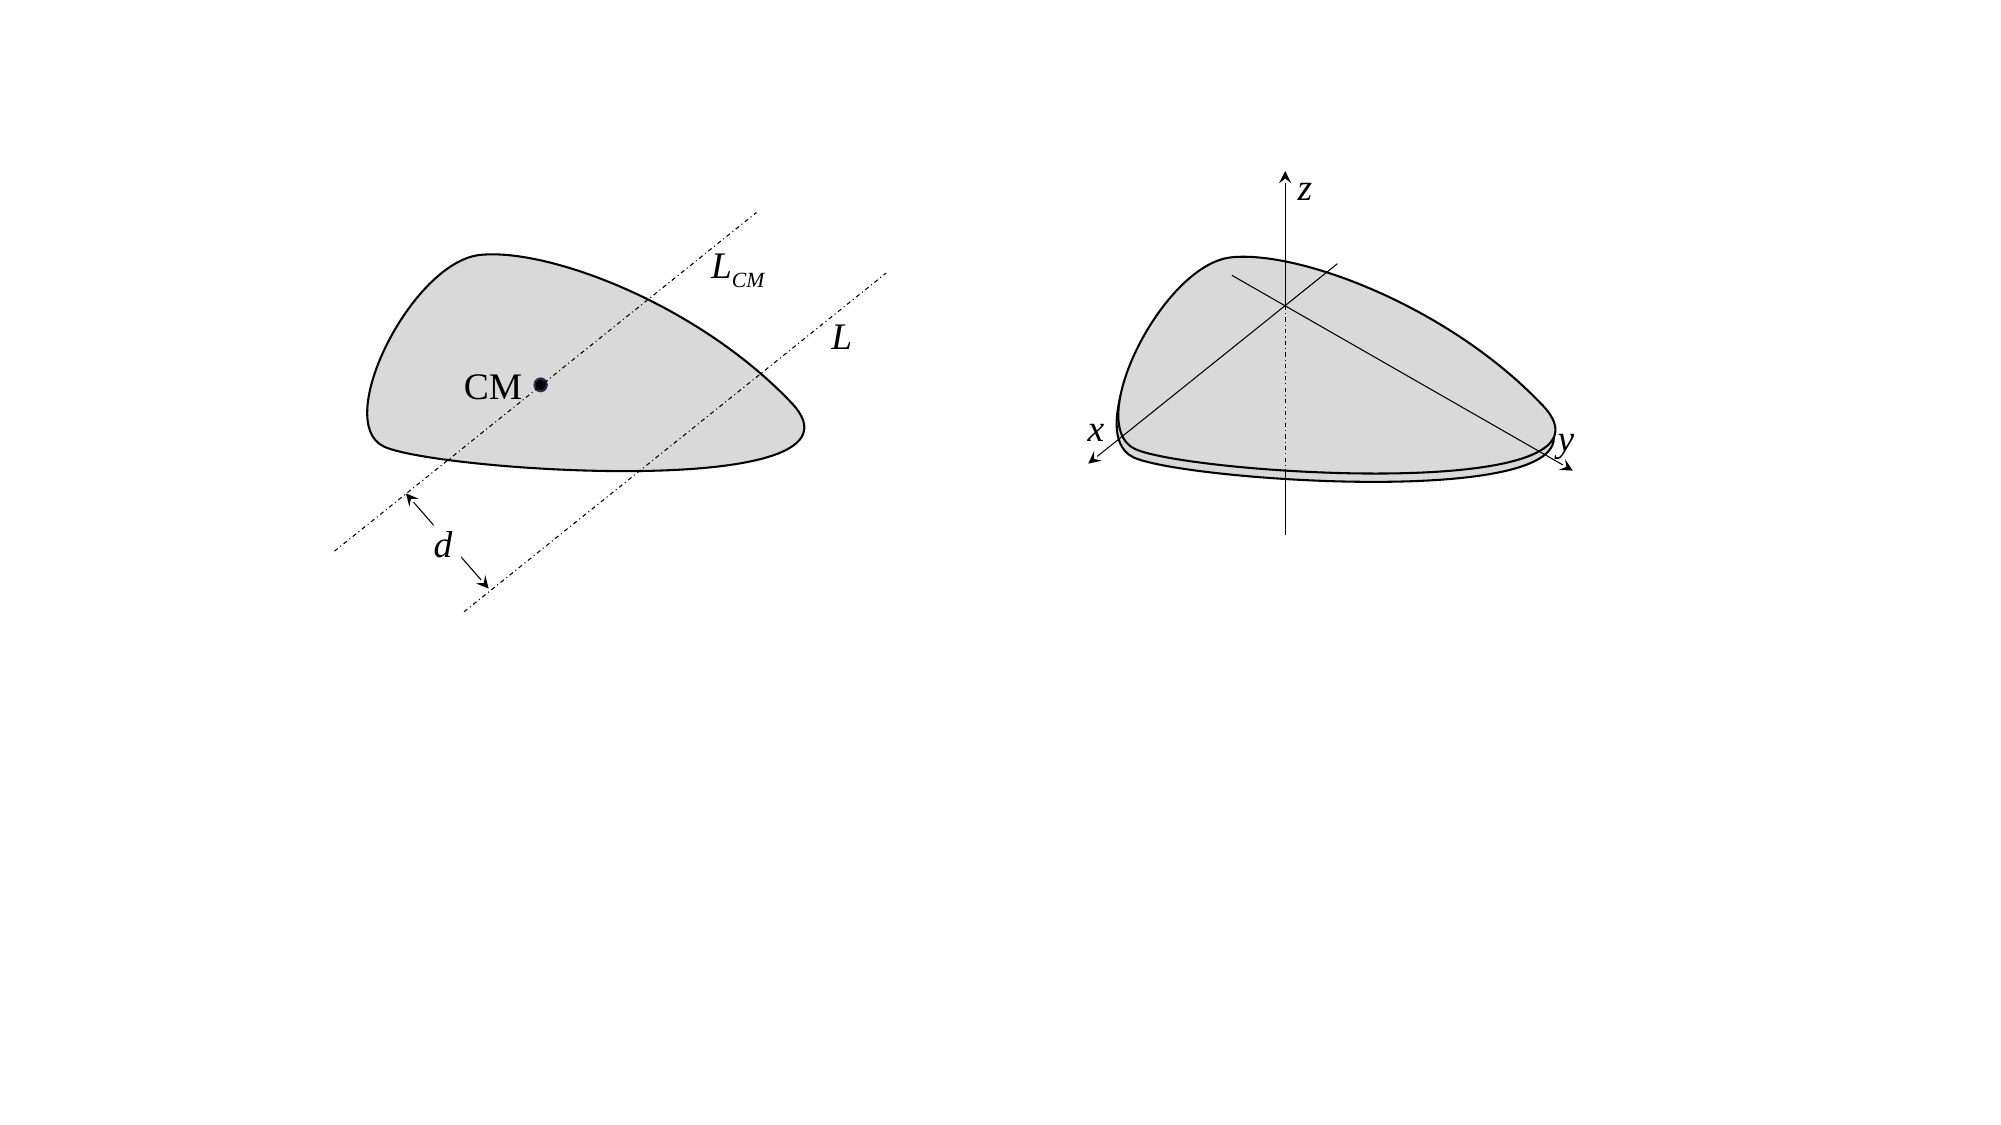

z
LCM

L
CM

x
y
d